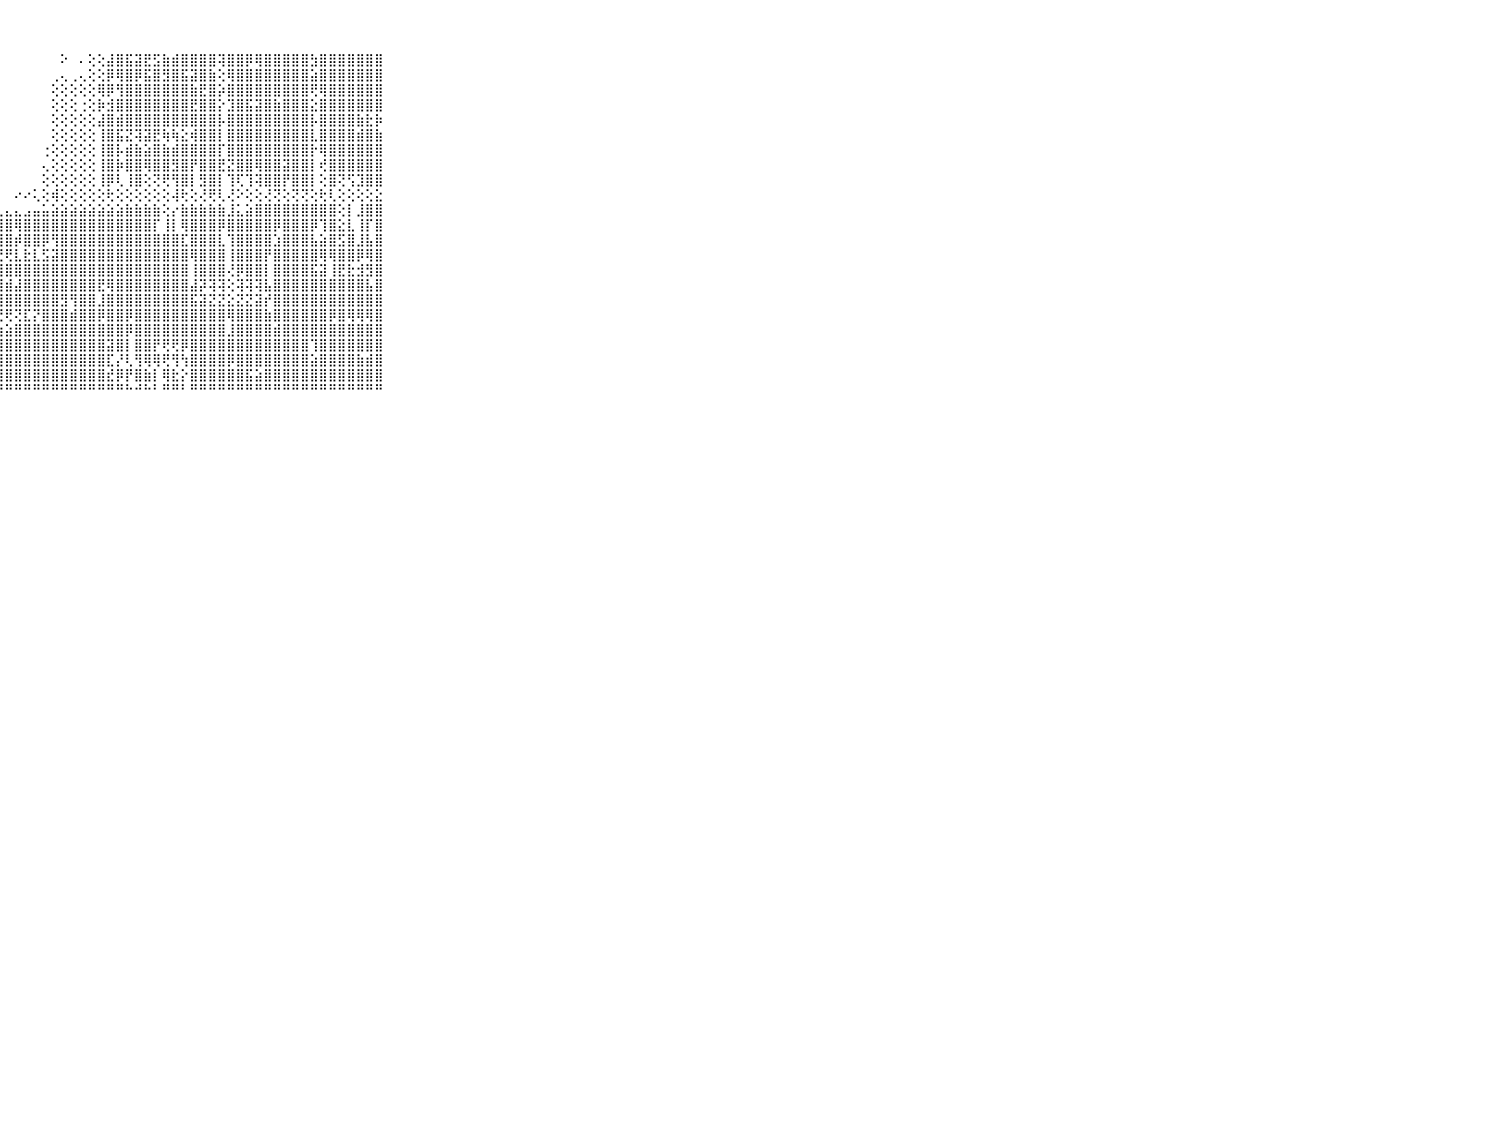

⠀⠀⠀⠀⠀⠀⠀⠀⠀⠀⠀⠀⠀⠁⠀⠀⠀⠀⠀⠀⠀⠀⠀⠀⠀⠀⠀⠀⠀⠀⠀⠀⠀⠀⠕⠀⠄⢕⢕⣼⣿⣯⣽⣟⣫⣷⣾⣿⣿⣿⣿⢽⣿⣿⡿⢿⣿⣿⣿⣿⣿⣳⣿⣿⣿⣿⣿⣿⣿⠀⠀⠀⠀⠀⠀⠀⠀⠀⠀⠀⠀
⠀⠀⠀⠀⠀⠀⠀⠀⠀⠀⠀⠀⠀⠀⠀⠀⠀⠀⠀⠀⠀⠀⠀⠀⠀⠀⠀⠀⠀⠀⠀⠀⠀⢀⢄⢀⢄⢕⢕⡿⢿⣿⡿⣯⣿⣻⣿⣯⣽⣿⣷⢕⢿⣿⣿⣿⣿⣿⣿⣿⣿⣵⣿⣿⣿⣿⣿⣿⣿⠀⠀⠀⠀⠀⠀⠀⠀⠀⠀⠀⠀
⠀⠀⠀⠀⠀⠀⠀⠀⠀⠀⠀⠀⠀⠀⠀⠀⠀⠀⠀⠀⠀⠀⠀⠀⠀⠀⠀⠀⠀⠀⠀⠀⠀⢕⢕⢕⢕⢕⢿⡿⢻⣿⣿⣿⣿⣿⣿⣿⣷⣟⣿⡵⣿⣿⣿⣿⣿⣿⣿⣿⣿⢟⢿⣿⣿⣿⣿⣿⣿⠀⠀⠀⠀⠀⠀⠀⠀⠀⠀⠀⠀
⠀⠀⠀⠀⠀⠀⠀⠀⠀⠀⠀⠀⠀⠀⠀⠀⠀⠀⠀⠀⠀⠀⠀⠀⠀⠀⠀⠀⠀⠀⠀⠀⠀⢕⢕⢕⢐⢕⡷⣺⣿⣿⣿⣿⣿⣿⣿⣿⣟⣿⣿⡕⣹⣿⣯⣽⣿⣷⣿⣿⣿⣕⣿⣿⣿⣿⣿⣿⣿⠀⠀⠀⠀⠀⠀⠀⠀⠀⠀⠀⠀
⠀⠀⠀⠀⠀⠀⠀⠀⠀⠀⠀⠀⠀⠀⠀⠀⠀⠀⠀⠀⠀⠀⠀⠀⠀⠀⠀⠀⠀⠀⠀⠀⠀⢕⢕⢕⢕⢕⣼⣿⣾⣿⣿⣿⣿⣿⣿⣿⣿⣿⣿⡧⣿⣿⣿⣿⣿⣿⣿⣿⣿⡧⣿⣿⣿⣿⣷⣗⡷⠀⠀⠀⠀⠀⠀⠀⠀⠀⠀⠀⠀
⠀⠀⠀⠀⠀⠀⠀⠀⠀⠀⠀⠀⢀⠀⠀⠀⠀⠀⠀⠀⠀⠀⠀⠀⠀⠀⠀⠀⠀⠀⠀⠀⠀⢕⢕⢕⢕⢕⢸⣿⣯⣝⢽⣽⣟⢷⢷⣕⢾⣿⣿⡇⣿⣿⣿⣿⣿⣿⣿⣿⣿⣇⣿⣿⣿⣿⣾⣿⣷⠀⠀⠀⠀⠀⠀⠀⠀⠀⠀⠀⠀
⠀⠀⠀⠀⠀⠀⠀⠀⠀⠀⠀⠀⢕⠅⢔⢄⠀⠀⠀⠀⠀⠀⠀⠀⠀⠀⠀⠀⠀⠀⠀⠀⢐⢕⢕⢕⢕⢕⢸⣿⡧⣾⣷⣵⣿⣷⣾⣿⣿⣿⣿⡏⣿⣿⣿⣿⣿⣿⣿⣿⣿⡗⢿⣿⣿⣿⣿⣿⣿⠀⠀⠀⠀⠀⠀⠀⠀⠀⠀⠀⠀
⠀⠀⠀⠀⠀⠀⠀⠀⠀⠀⠀⢄⢔⢕⢕⢕⠀⠀⠀⠀⠀⠀⠀⠀⠀⠀⠀⠀⠀⠀⠀⠀⢄⢕⢕⢕⢕⢕⢸⣿⡷⣿⣿⢿⣿⣿⣻⣿⡟⣿⣿⣟⣝⣿⣿⢿⣿⣿⣽⣿⣿⡇⢞⣿⣿⣿⣿⣿⣿⠀⠀⠀⠀⠀⠀⠀⠀⠀⠀⠀⠀
⠀⠀⠀⠀⠀⠀⠀⠀⠀⠀⠀⢕⢕⢕⢕⢕⠀⠀⢔⠀⠀⠀⠀⠀⠀⠀⠀⠀⠀⠀⠀⠀⢕⢕⢕⢕⢕⢕⢸⡿⢇⢸⣿⢕⢝⢟⢻⣿⡇⣻⣿⡇⢹⢏⢹⢽⣿⣿⡟⣿⣿⡇⢕⣿⢝⢫⣹⣿⣿⠀⠀⠀⠀⠀⠀⠀⠀⠀⠀⠀⠀
⠀⠀⠀⠀⠀⠀⠀⠀⠀⠀⠀⢁⢕⢕⢕⠔⢄⢄⢁⠀⠀⠀⠄⠀⠀⠀⠀⠀⠀⠔⠔⢅⢕⢾⢕⢕⢕⢕⢕⢗⢕⢕⢕⢕⢕⢕⢼⢗⢕⢜⢟⢇⢜⠕⢕⢕⢜⢝⢕⢝⢝⢕⢗⢇⢕⢕⢕⢕⣕⠀⠀⠀⠀⠀⠀⠀⠀⠀⠀⠀⠀
⠀⠀⠀⠀⠀⠀⠀⠀⠀⠀⠀⣕⣕⣑⣑⣑⣑⣑⣑⣀⡀⢀⣀⣀⣀⣀⣀⣀⣄⣄⣠⣤⣥⣵⣵⣵⣵⣵⣵⣵⣵⣷⣷⣷⣷⢕⡔⣷⣷⣷⣷⣷⣸⣅⣵⣿⣿⣿⣿⣿⣿⣿⣿⣿⢕⡇⣸⣿⣿⠀⠀⠀⠀⠀⠀⠀⠀⠀⠀⠀⠀
⠀⠀⠀⠀⠀⠀⠀⠀⠀⠀⠀⢿⣿⣿⣿⣿⣿⣿⣿⣿⢃⢝⢹⣿⣿⣿⣿⣿⣿⢿⣿⣿⣿⣿⣿⣿⣿⣿⣿⣿⣿⣿⣿⣿⡏⢸⡇⢿⣿⣿⣿⡿⣿⣿⣿⣿⣿⡿⣿⣿⣿⡿⢹⣿⣕⣇⢸⡏⣿⠀⠀⠀⠀⠀⠀⠀⠀⠀⠀⠀⠀
⠀⠀⠀⠀⠀⠀⠀⠀⠀⠀⠀⣸⣿⣿⣿⣿⣿⣿⣿⣏⡇⢕⣱⣿⣿⣿⣿⣿⣿⡾⣿⣿⡿⢻⣿⣿⣿⣿⣿⣿⣿⣿⣿⣿⣿⣿⣿⣏⣿⣿⣿⣇⢹⣿⣿⣿⣿⣱⣿⣿⣿⣧⣵⣿⣫⣿⣸⣧⣿⠀⠀⠀⠀⠀⠀⠀⠀⠀⠀⠀⠀
⠀⠀⠀⠀⠀⠀⠀⠀⠀⠀⠀⣵⣿⣿⣿⣿⣿⣿⢿⢯⢱⣷⡎⢍⢍⡍⢝⢟⢟⣇⣗⣇⣫⣽⣿⣿⣿⣿⣿⣿⣿⣿⣿⣿⣿⣿⣿⣿⢿⣿⣿⣿⢸⣿⣿⣿⡟⣿⣿⣿⣿⣿⢿⢿⣿⣿⡿⢿⣿⠀⠀⠀⠀⠀⠀⠀⠀⠀⠀⠀⠀
⠀⠀⠀⠀⠀⠀⠀⠀⠀⠀⠀⡗⣟⣯⣽⢵⢱⢳⣮⣷⣿⣿⣿⣾⣷⣷⣿⣾⣿⣿⣿⣿⣿⣿⣿⣿⣿⣿⣿⣿⣿⣿⣿⣿⣿⣿⣿⣿⢸⣿⣿⣿⢜⡿⣿⣿⡇⣿⣿⣿⣿⣯⣽⢸⣟⣗⣺⣻⣿⠀⠀⠀⠀⠀⠀⠀⠀⠀⠀⠀⠀
⠀⠀⠀⠀⠀⠀⠀⠀⠀⠀⠀⣿⣿⣿⣿⣿⣿⣿⣿⣿⣿⣿⣿⣿⣿⣿⣿⣿⣾⣼⣿⣿⣿⣿⣿⣿⣿⣿⣟⢿⣿⣿⣿⣿⣿⣿⣿⣿⣼⡽⢽⢽⢕⢽⢽⢽⣧⣿⣿⣿⣿⣿⣿⣿⣿⣿⣿⣧⣿⠀⠀⠀⠀⠀⠀⠀⠀⠀⠀⠀⠀
⠀⠀⠀⠀⠀⠀⠀⠀⠀⠀⠀⣿⢿⣿⣿⣿⣿⣿⣿⣿⣿⣿⣿⣿⣿⣿⣿⣿⣿⣿⣿⣿⣿⣿⣻⢻⣿⣿⣸⣿⣿⣿⣿⣿⣿⣿⣿⣿⣯⣽⣝⣝⣕⣝⣝⣽⡞⣿⣿⣿⣿⣿⣿⣿⣿⣿⣿⣿⣿⠀⠀⠀⠀⠀⠀⠀⠀⠀⠀⠀⠀
⠀⠀⠀⠀⠀⠀⠀⠀⠀⠀⠀⣿⡜⢹⢝⢕⢗⢳⣿⣿⣿⣿⣿⣿⣿⣿⢿⢟⢟⢝⣏⡝⣿⣿⣿⣾⣿⣿⡿⣿⣿⡿⣿⣿⣿⣿⣿⣿⣿⣿⣿⣿⢿⣿⣿⣿⣷⣿⣿⣿⣿⣿⣿⡿⣿⢿⢿⢿⣿⠀⠀⠀⠀⠀⠀⠀⠀⠀⠀⠀⠀
⠀⠀⠀⠀⠀⠀⠀⠀⠀⠀⠀⣿⣹⢱⣿⣿⣧⢿⣿⣿⡿⢻⣿⣿⣝⣕⣕⣵⣵⣿⣿⣿⣿⣿⣿⣿⣿⣿⣿⣿⣿⡿⣿⣿⣿⣿⣿⣿⣿⣿⣿⣿⣸⣿⣿⣿⣿⣾⣿⣿⣿⣿⣿⣿⣿⣿⣿⣿⣿⠀⠀⠀⠀⠀⠀⠀⠀⠀⠀⠀⠀
⠀⠀⠀⠀⠀⠀⠀⠀⠀⠀⠀⣽⣹⢼⢟⢝⢇⢝⣽⡕⢱⣼⣿⣿⣿⣿⣿⣿⣿⣿⣿⣿⣿⣿⣿⣿⣿⣿⣿⣽⣿⡇⣿⣿⡟⢟⢟⡿⣿⣿⣿⣿⣿⣿⣿⣿⣿⣿⣿⣿⣿⢹⣿⣿⣿⣿⣿⣿⣿⠀⠀⠀⠀⠀⠀⠀⠀⠀⠀⠀⠀
⠀⠀⠀⠀⠀⠀⠀⠀⠀⠀⠀⣕⣕⣵⣵⣕⣣⣕⣿⣿⣿⣿⣿⣿⣿⣿⣿⣿⣿⣿⣿⣿⣿⣿⣿⣿⣿⣿⣿⣏⡜⢇⢻⢿⢿⢟⢻⢳⣿⣿⣿⣿⡿⣿⣿⣿⣿⣿⣿⣿⣿⣵⣿⣿⣿⣿⣷⣾⣿⠀⠀⠀⠀⠀⠀⠀⠀⠀⠀⠀⠀
⠀⠀⠀⠀⠀⠀⠀⠀⠀⠀⠀⣿⣿⣿⣿⣿⣿⣿⣿⣿⣿⣿⣿⣿⣿⣿⣿⣿⣿⣿⣿⣿⣿⣿⣿⣿⣿⣿⣿⣞⡿⡟⣿⣷⡇⢿⣗⡕⣿⣿⣿⣿⣿⣿⣯⣵⣿⣿⣿⣿⣿⣿⣿⣿⣿⣿⣿⣿⣿⠀⠀⠀⠀⠀⠀⠀⠀⠀⠀⠀⠀
⠀⠀⠀⠀⠀⠀⠀⠀⠀⠀⠀⠛⠛⠛⠛⠛⠛⠛⠛⠛⠙⠙⠋⠙⠙⠛⠛⠛⠛⠛⠛⠛⠛⠛⠛⠛⠛⠛⠛⠛⠛⠓⠚⠓⠃⠛⠛⠃⠛⠛⠛⠛⠛⠛⠛⠛⠛⠛⠛⠛⠛⠛⠛⠛⠛⠛⠛⠛⠛⠀⠀⠀⠀⠀⠀⠀⠀⠀⠀⠀⠀